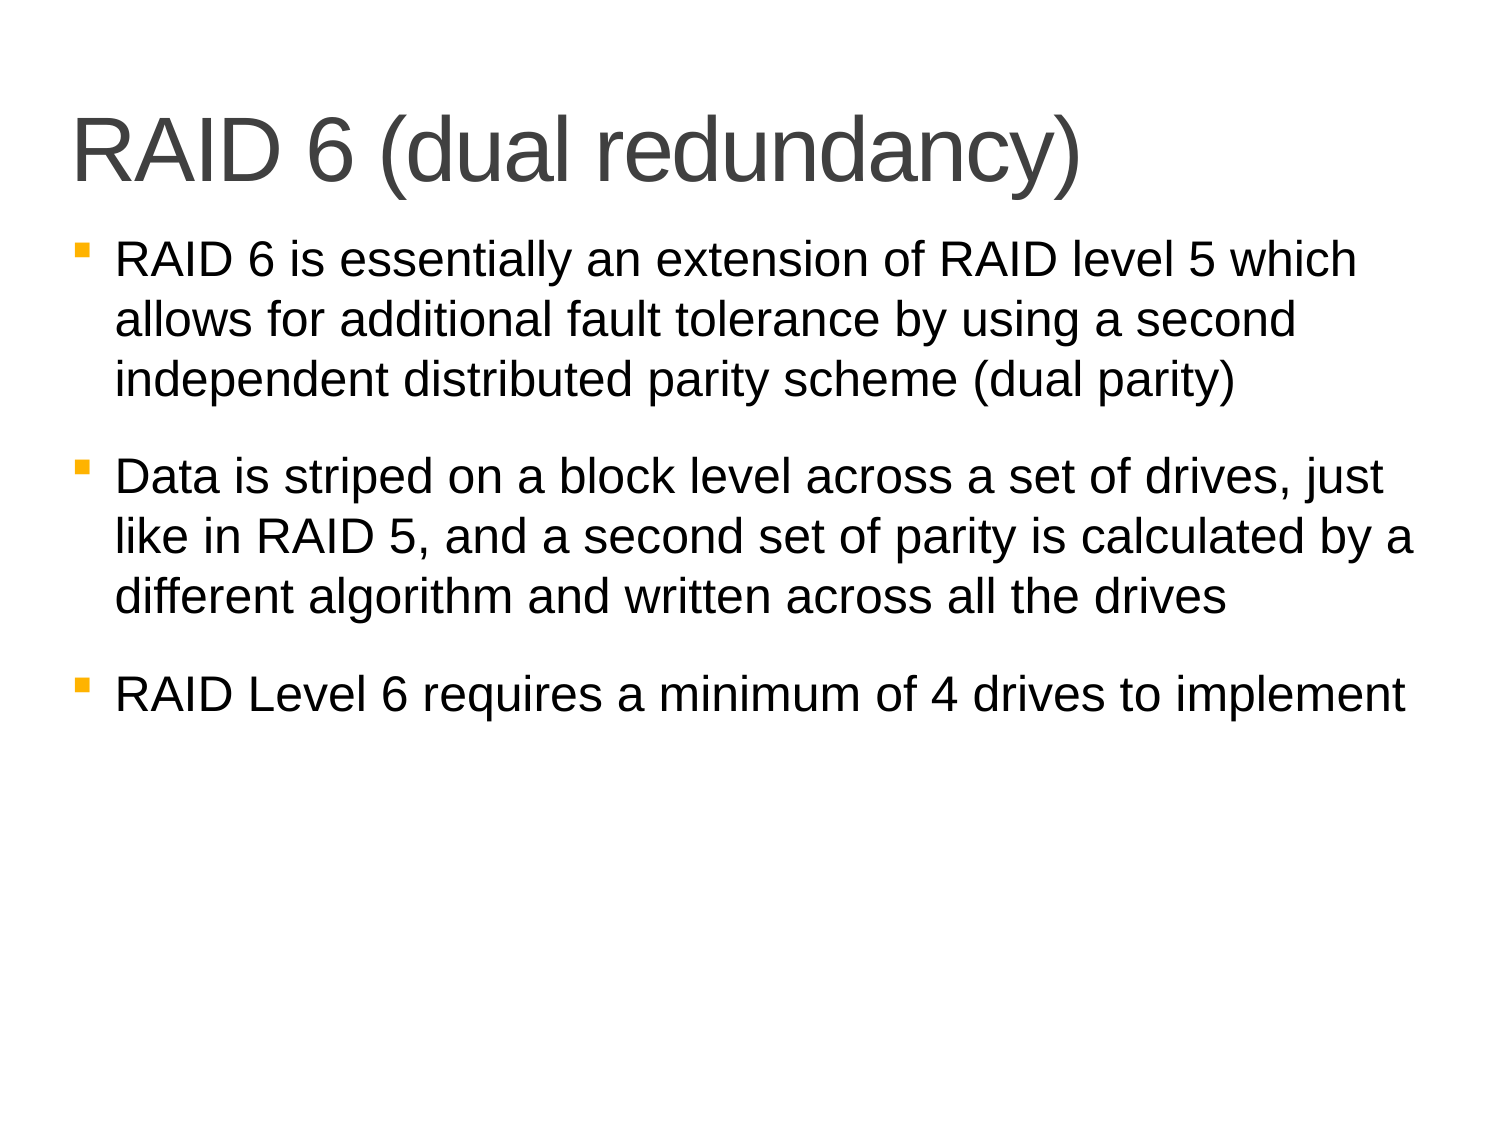

# RAID 6 (dual redundancy)
RAID 6 is essentially an extension of RAID level 5 which allows for additional fault tolerance by using a second independent distributed parity scheme (dual parity)
Data is striped on a block level across a set of drives, just like in RAID 5, and a second set of parity is calculated by a different algorithm and written across all the drives
RAID Level 6 requires a minimum of 4 drives to implement